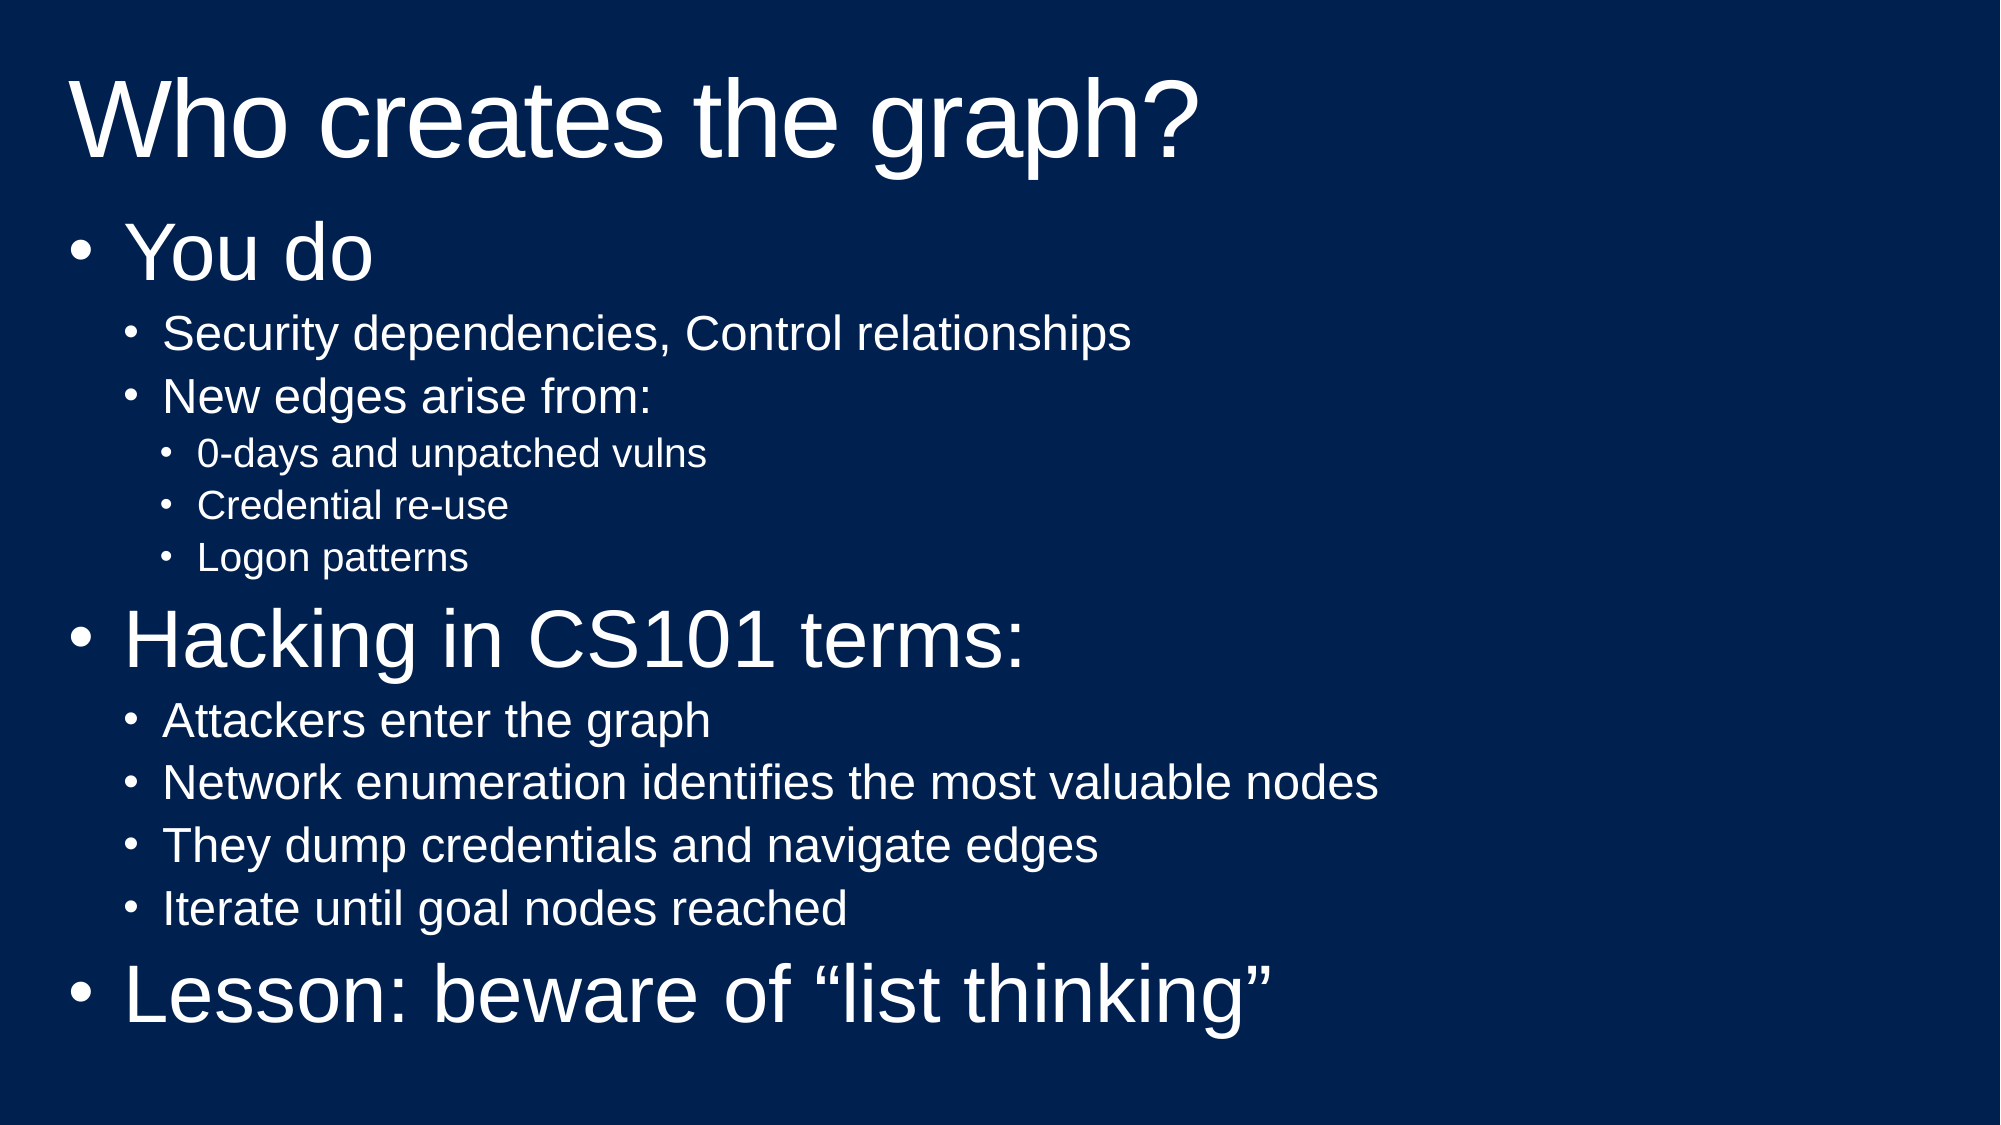

# Who creates the graph?
You do
Security dependencies, Control relationships
New edges arise from:
0-days and unpatched vulns
Credential re-use
Logon patterns
Hacking in CS101 terms:
Attackers enter the graph
Network enumeration identifies the most valuable nodes
They dump credentials and navigate edges
Iterate until goal nodes reached
Lesson: beware of “list thinking”